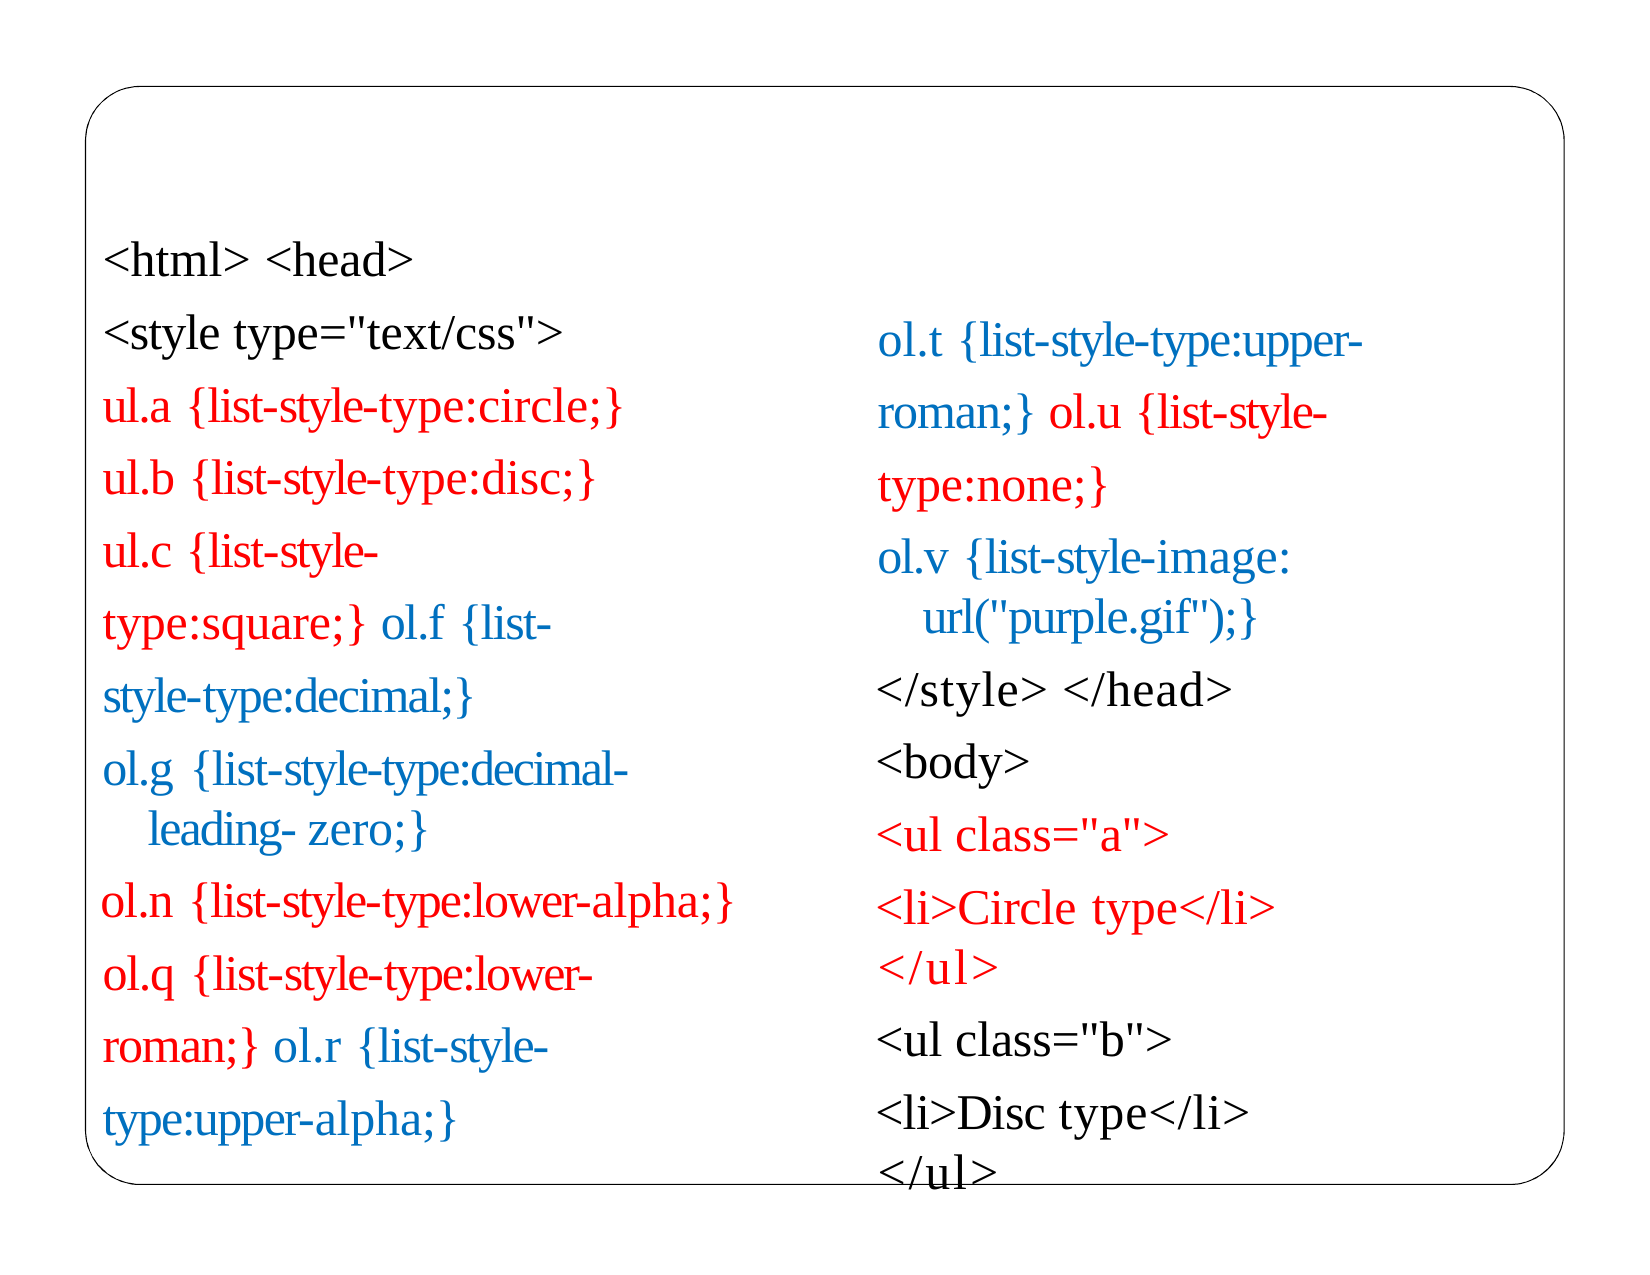

<html> <head>
<style type="text/css"> ul.a {list-style-type:circle;} ul.b {list-style-type:disc;} ul.c {list-style-type:square;} ol.f {list-style-type:decimal;}
ol.g {list-style-type:decimal-leading- zero;}
ol.n {list-style-type:lower-alpha;} ol.q {list-style-type:lower-roman;} ol.r {list-style-type:upper-alpha;}
ol.t {list-style-type:upper-roman;} ol.u {list-style-type:none;}
ol.v {list-style-image: url("purple.gif");}
</style> </head>
<body>
<ul class="a">
<li>Circle type</li> </ul>
<ul class="b">
<li>Disc type</li> </ul>
42